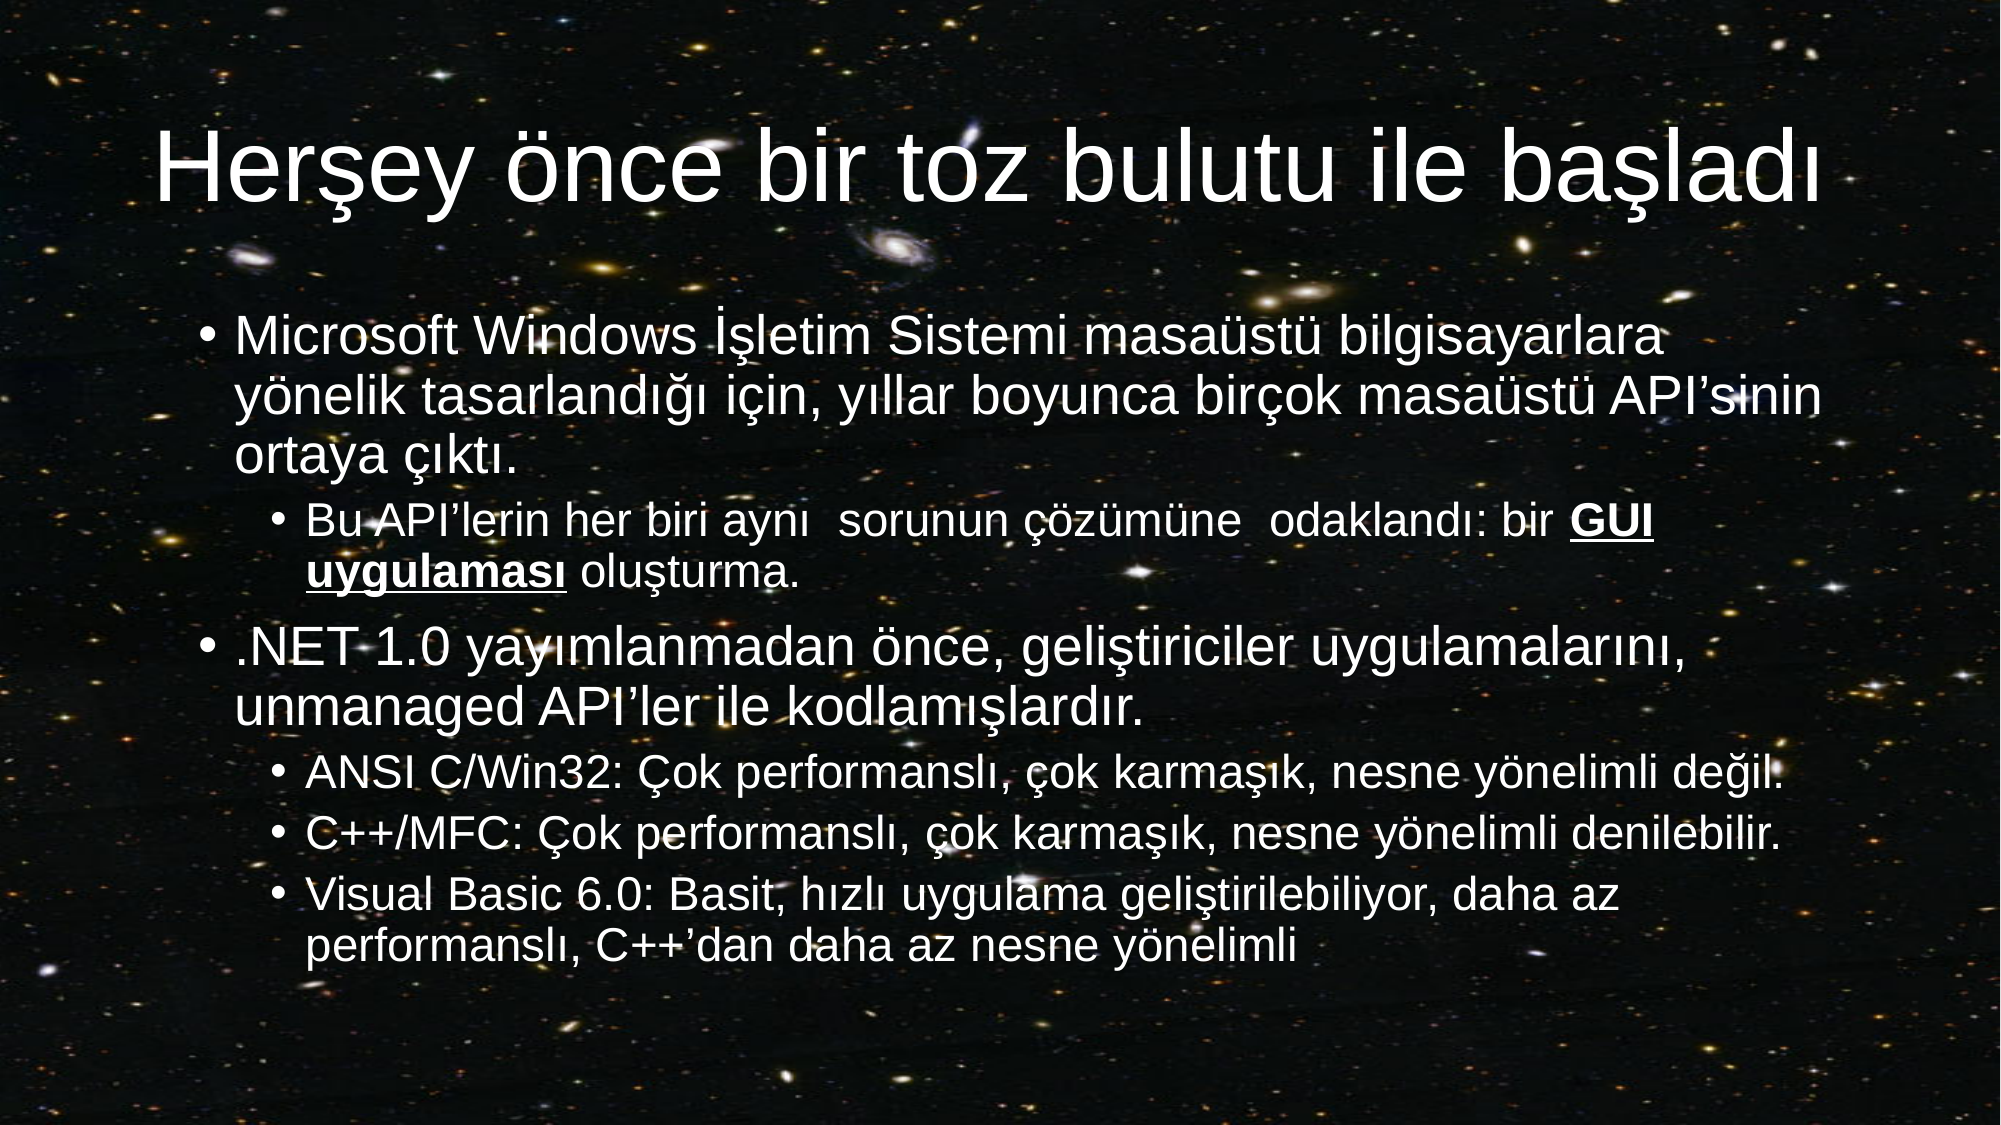

# Herşey önce bir toz bulutu ile başladı
Microsoft Windows İşletim Sistemi masaüstü bilgisayarlara yönelik tasarlandığı için, yıllar boyunca birçok masaüstü API’sinin ortaya çıktı.
Bu API’lerin her biri aynı  sorunun çözümüne  odaklandı: bir GUI uygulaması oluşturma.
.NET 1.0 yayımlanmadan önce, geliştiriciler uygulamalarını, unmanaged API’ler ile kodlamışlardır.
ANSI C/Win32: Çok performanslı, çok karmaşık, nesne yönelimli değil.
C++/MFC: Çok performanslı, çok karmaşık, nesne yönelimli denilebilir.
Visual Basic 6.0: Basit, hızlı uygulama geliştirilebiliyor, daha az performanslı, C++’dan daha az nesne yönelimli